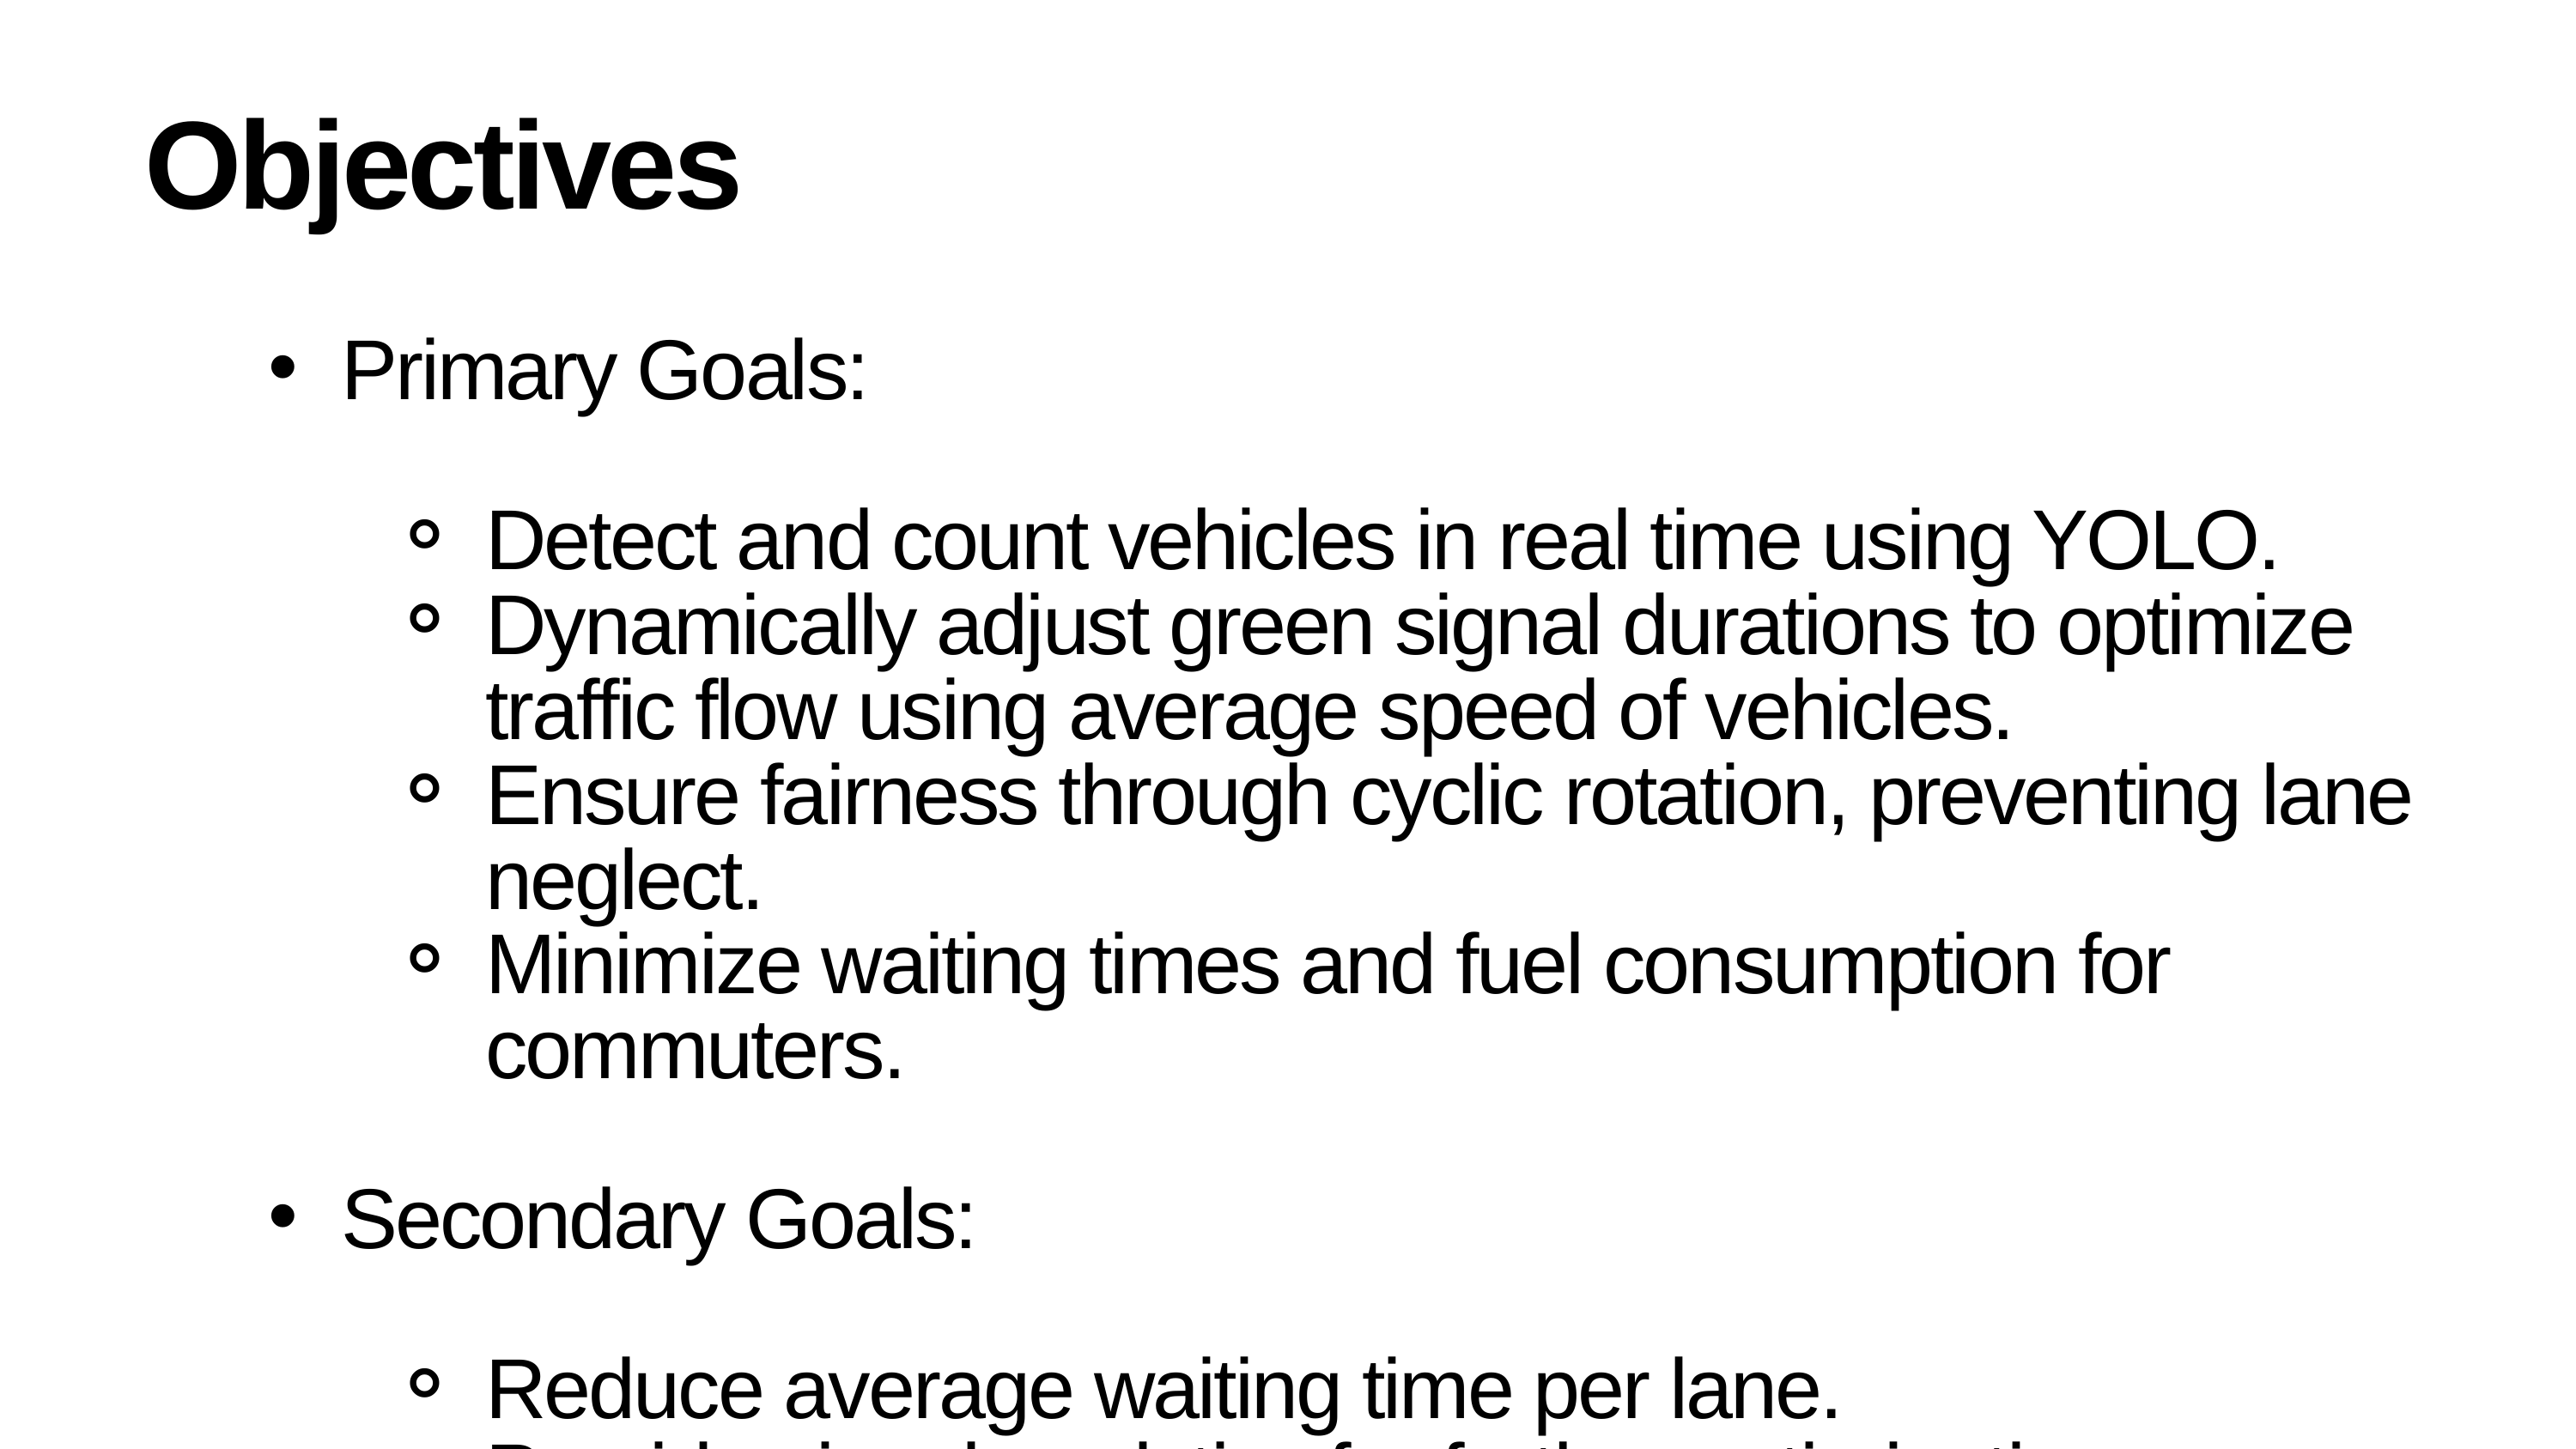

Objectives
Primary Goals:

Detect and count vehicles in real time using YOLO.
Dynamically adjust green signal durations to optimize traffic flow using average speed of vehicles.
Ensure fairness through cyclic rotation, preventing lane neglect.
Minimize waiting times and fuel consumption for commuters.

Secondary Goals:

Reduce average waiting time per lane.
Provide visual analytics for further optimization.